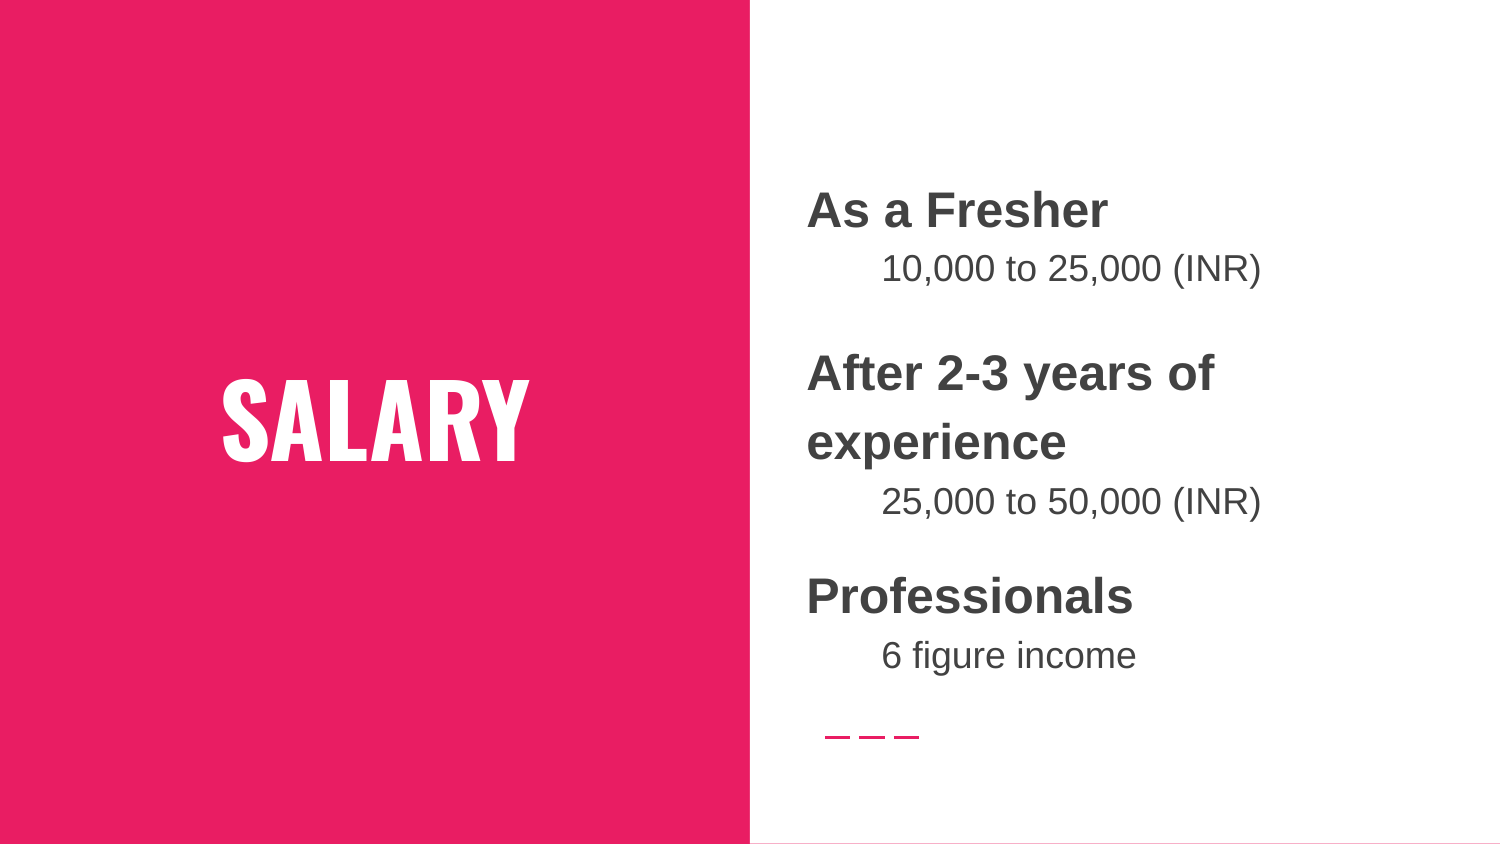

As a Fresher
10,000 to 25,000 (INR)

After 2-3 years of experience
25,000 to 50,000 (INR)
Professionals
6 figure income
# SALARY